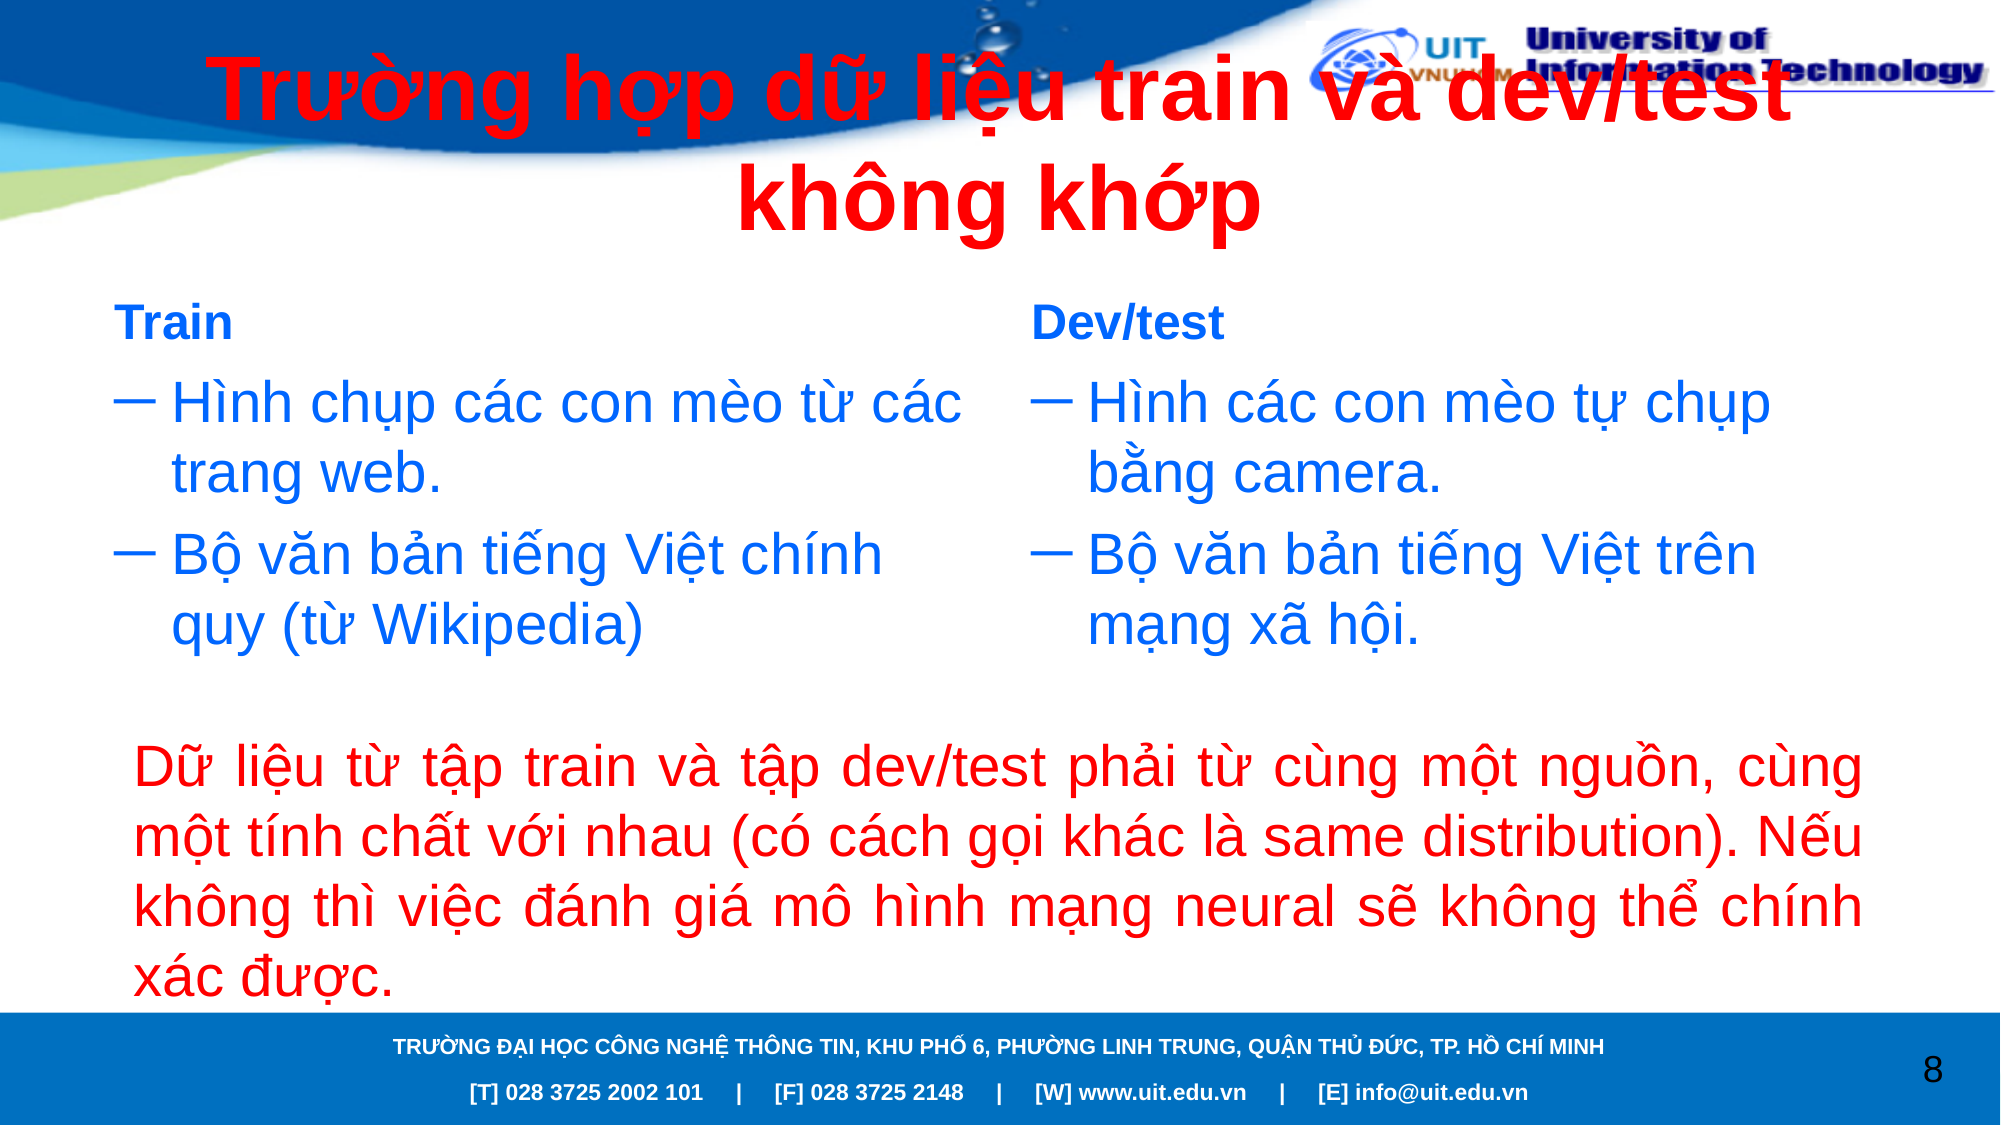

# Trường hợp dữ liệu train và dev/test không khớp
Train
Dev/test
Hình chụp các con mèo từ các trang web.
Bộ văn bản tiếng Việt chính quy (từ Wikipedia)

Hình các con mèo tự chụp bằng camera.
Bộ văn bản tiếng Việt trên mạng xã hội.
Dữ liệu từ tập train và tập dev/test phải từ cùng một nguồn, cùng một tính chất với nhau (có cách gọi khác là same distribution). Nếu không thì việc đánh giá mô hình mạng neural sẽ không thể chính xác được.